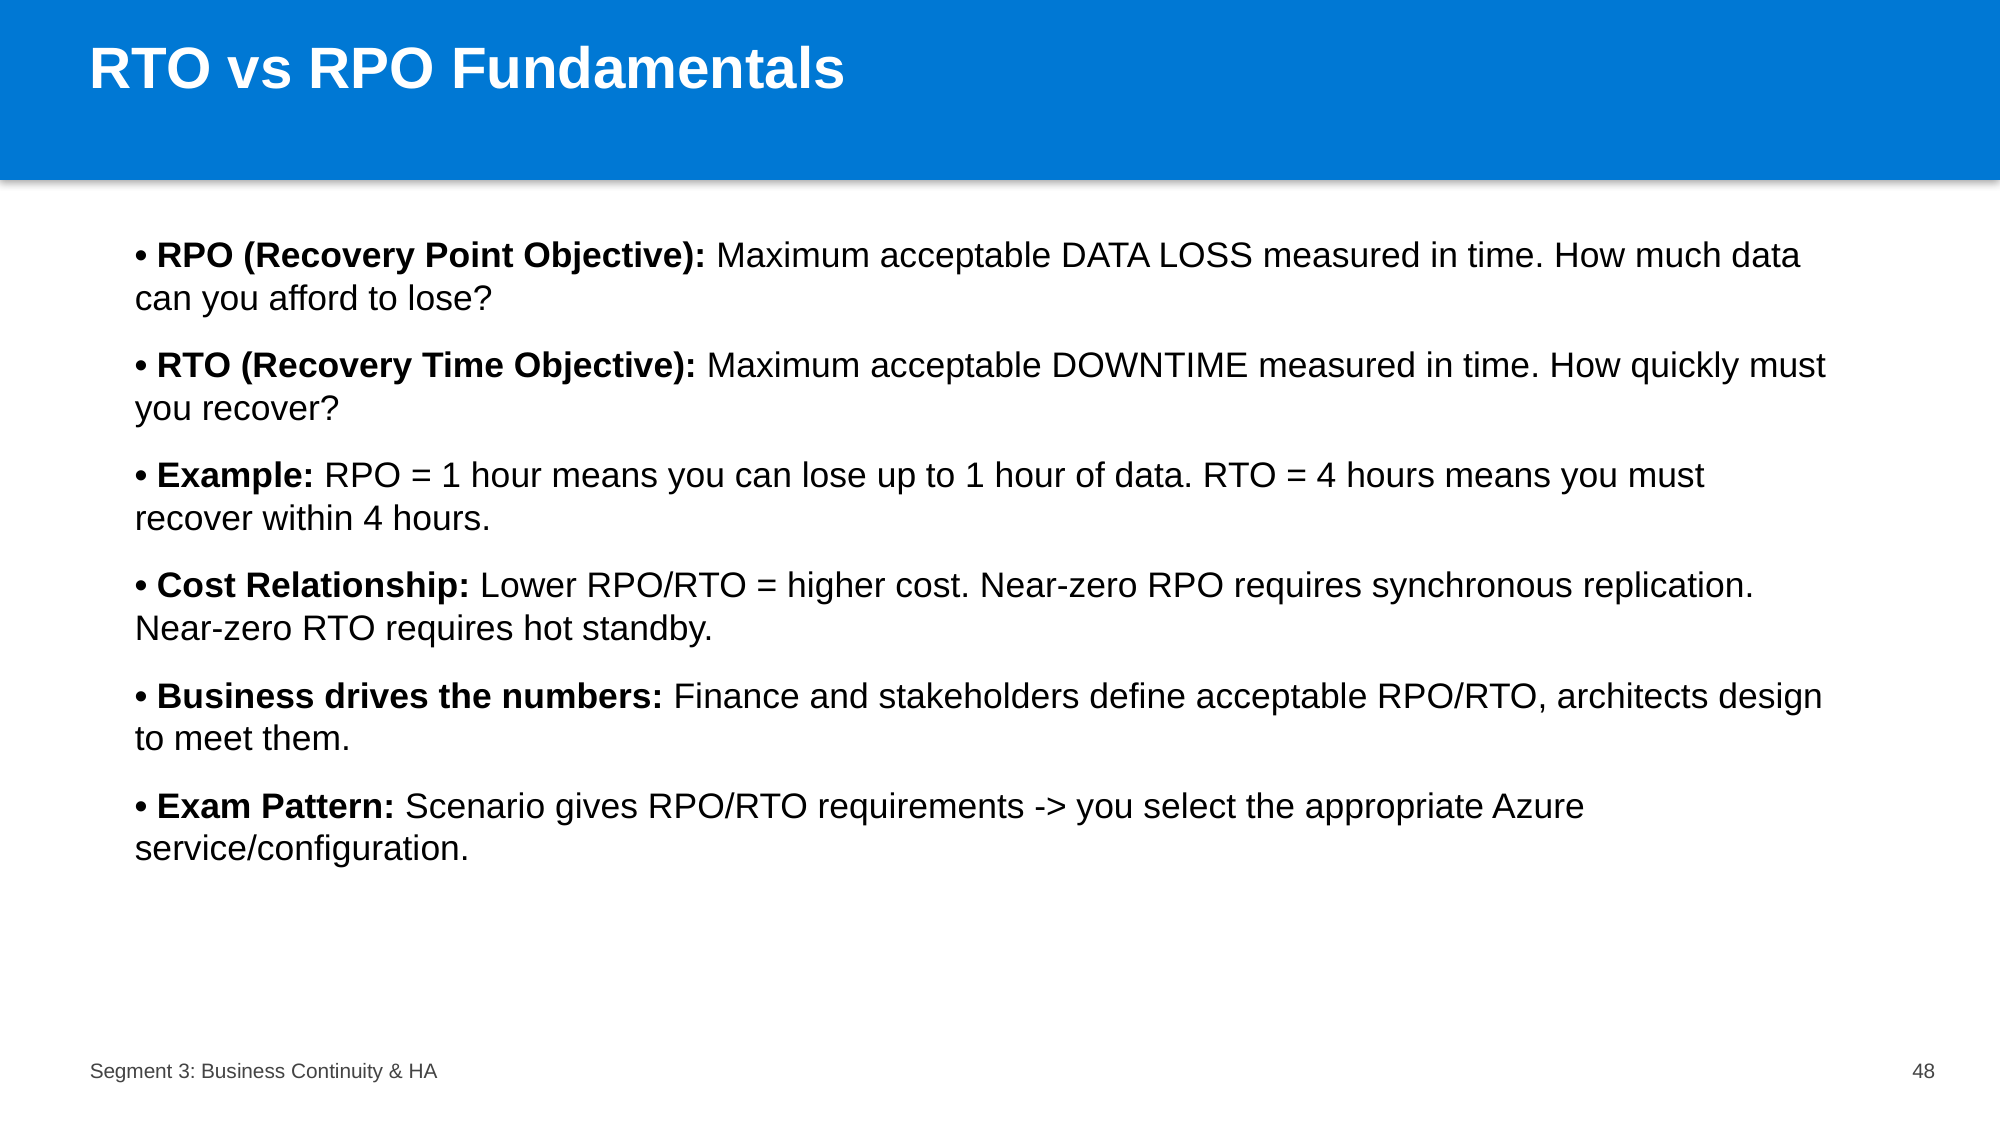

RTO vs RPO Fundamentals
• RPO (Recovery Point Objective): Maximum acceptable DATA LOSS measured in time. How much data can you afford to lose?
• RTO (Recovery Time Objective): Maximum acceptable DOWNTIME measured in time. How quickly must you recover?
• Example: RPO = 1 hour means you can lose up to 1 hour of data. RTO = 4 hours means you must recover within 4 hours.
• Cost Relationship: Lower RPO/RTO = higher cost. Near-zero RPO requires synchronous replication. Near-zero RTO requires hot standby.
• Business drives the numbers: Finance and stakeholders define acceptable RPO/RTO, architects design to meet them.
• Exam Pattern: Scenario gives RPO/RTO requirements -> you select the appropriate Azure service/configuration.
Segment 3: Business Continuity & HA
48